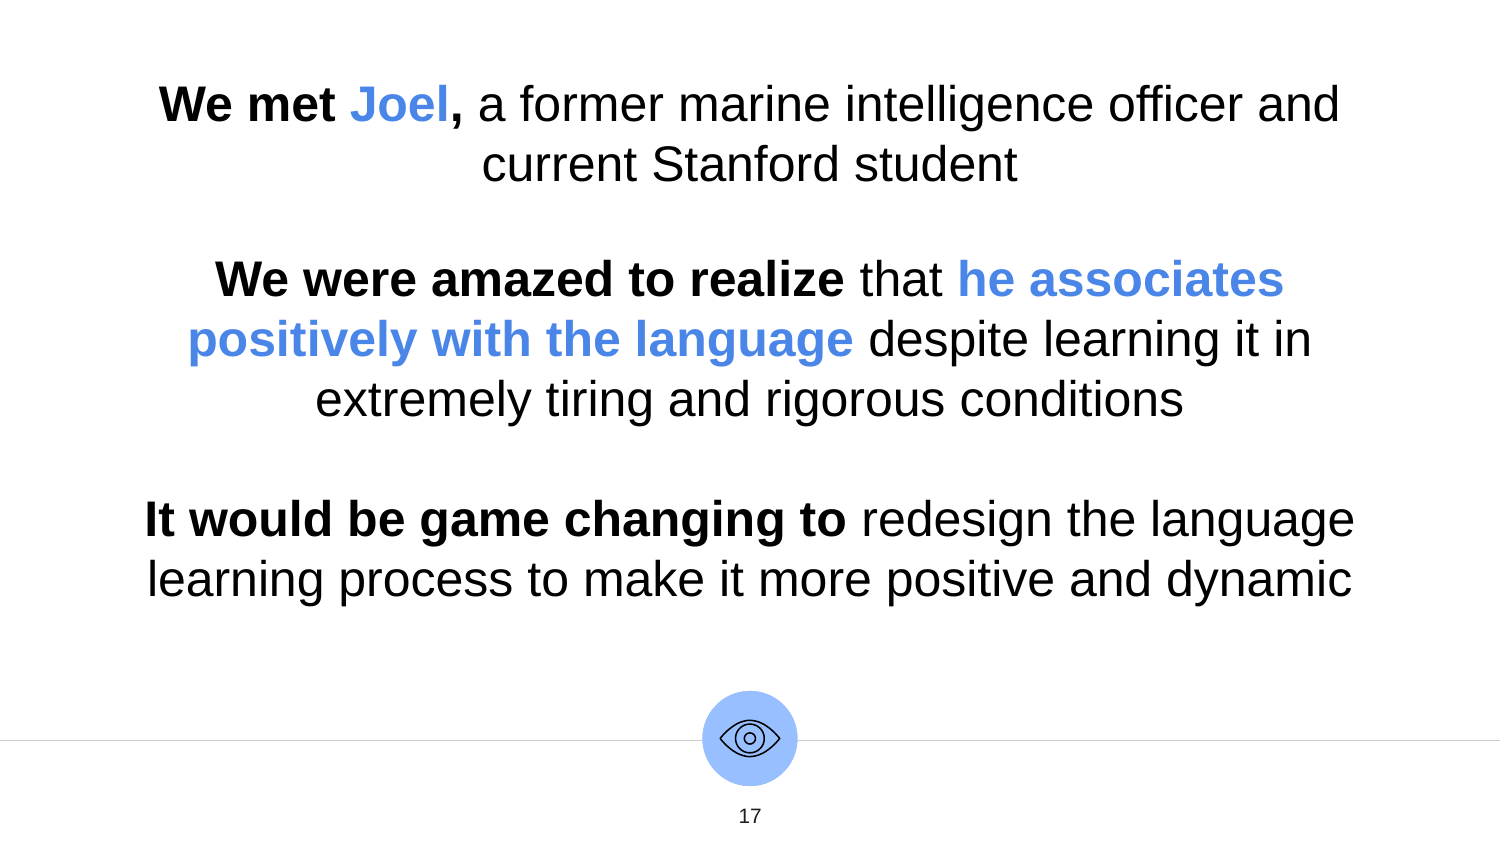

We met Joel, a former marine intelligence officer and current Stanford student
We were amazed to realize that he associates positively with the language despite learning it in extremely tiring and rigorous conditions
It would be game changing to redesign the language learning process to make it more positive and dynamic

17